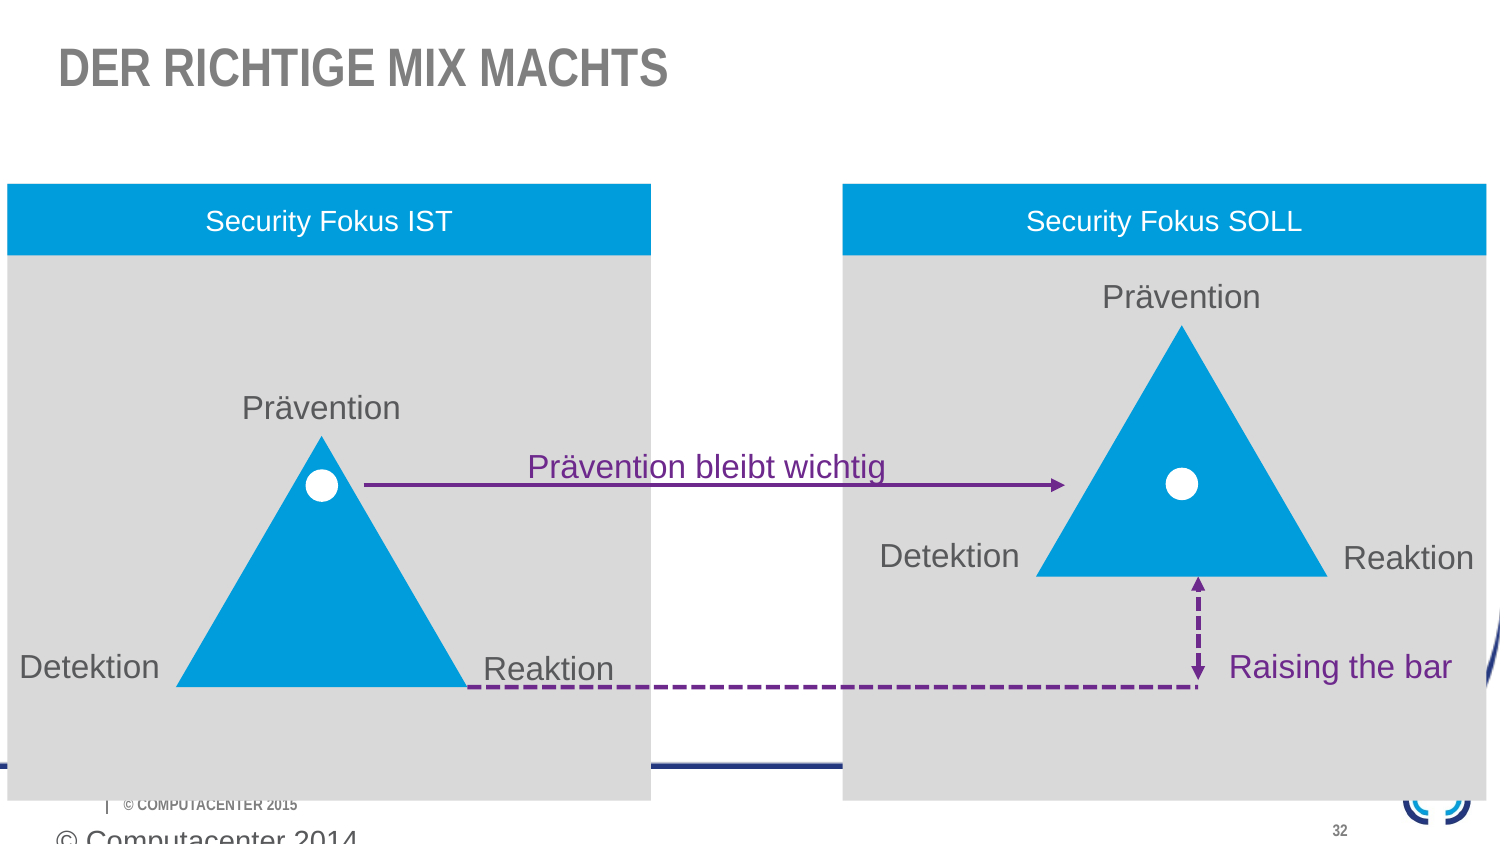

# Der richtige Mix machts

Security Fokus IST
Security Fokus SOLL
Prävention

Prävention bleibt wichtig

Detektion
Reaktion
Raising the bar
Prävention

Detektion
Reaktion
© Computacenter 2014
32